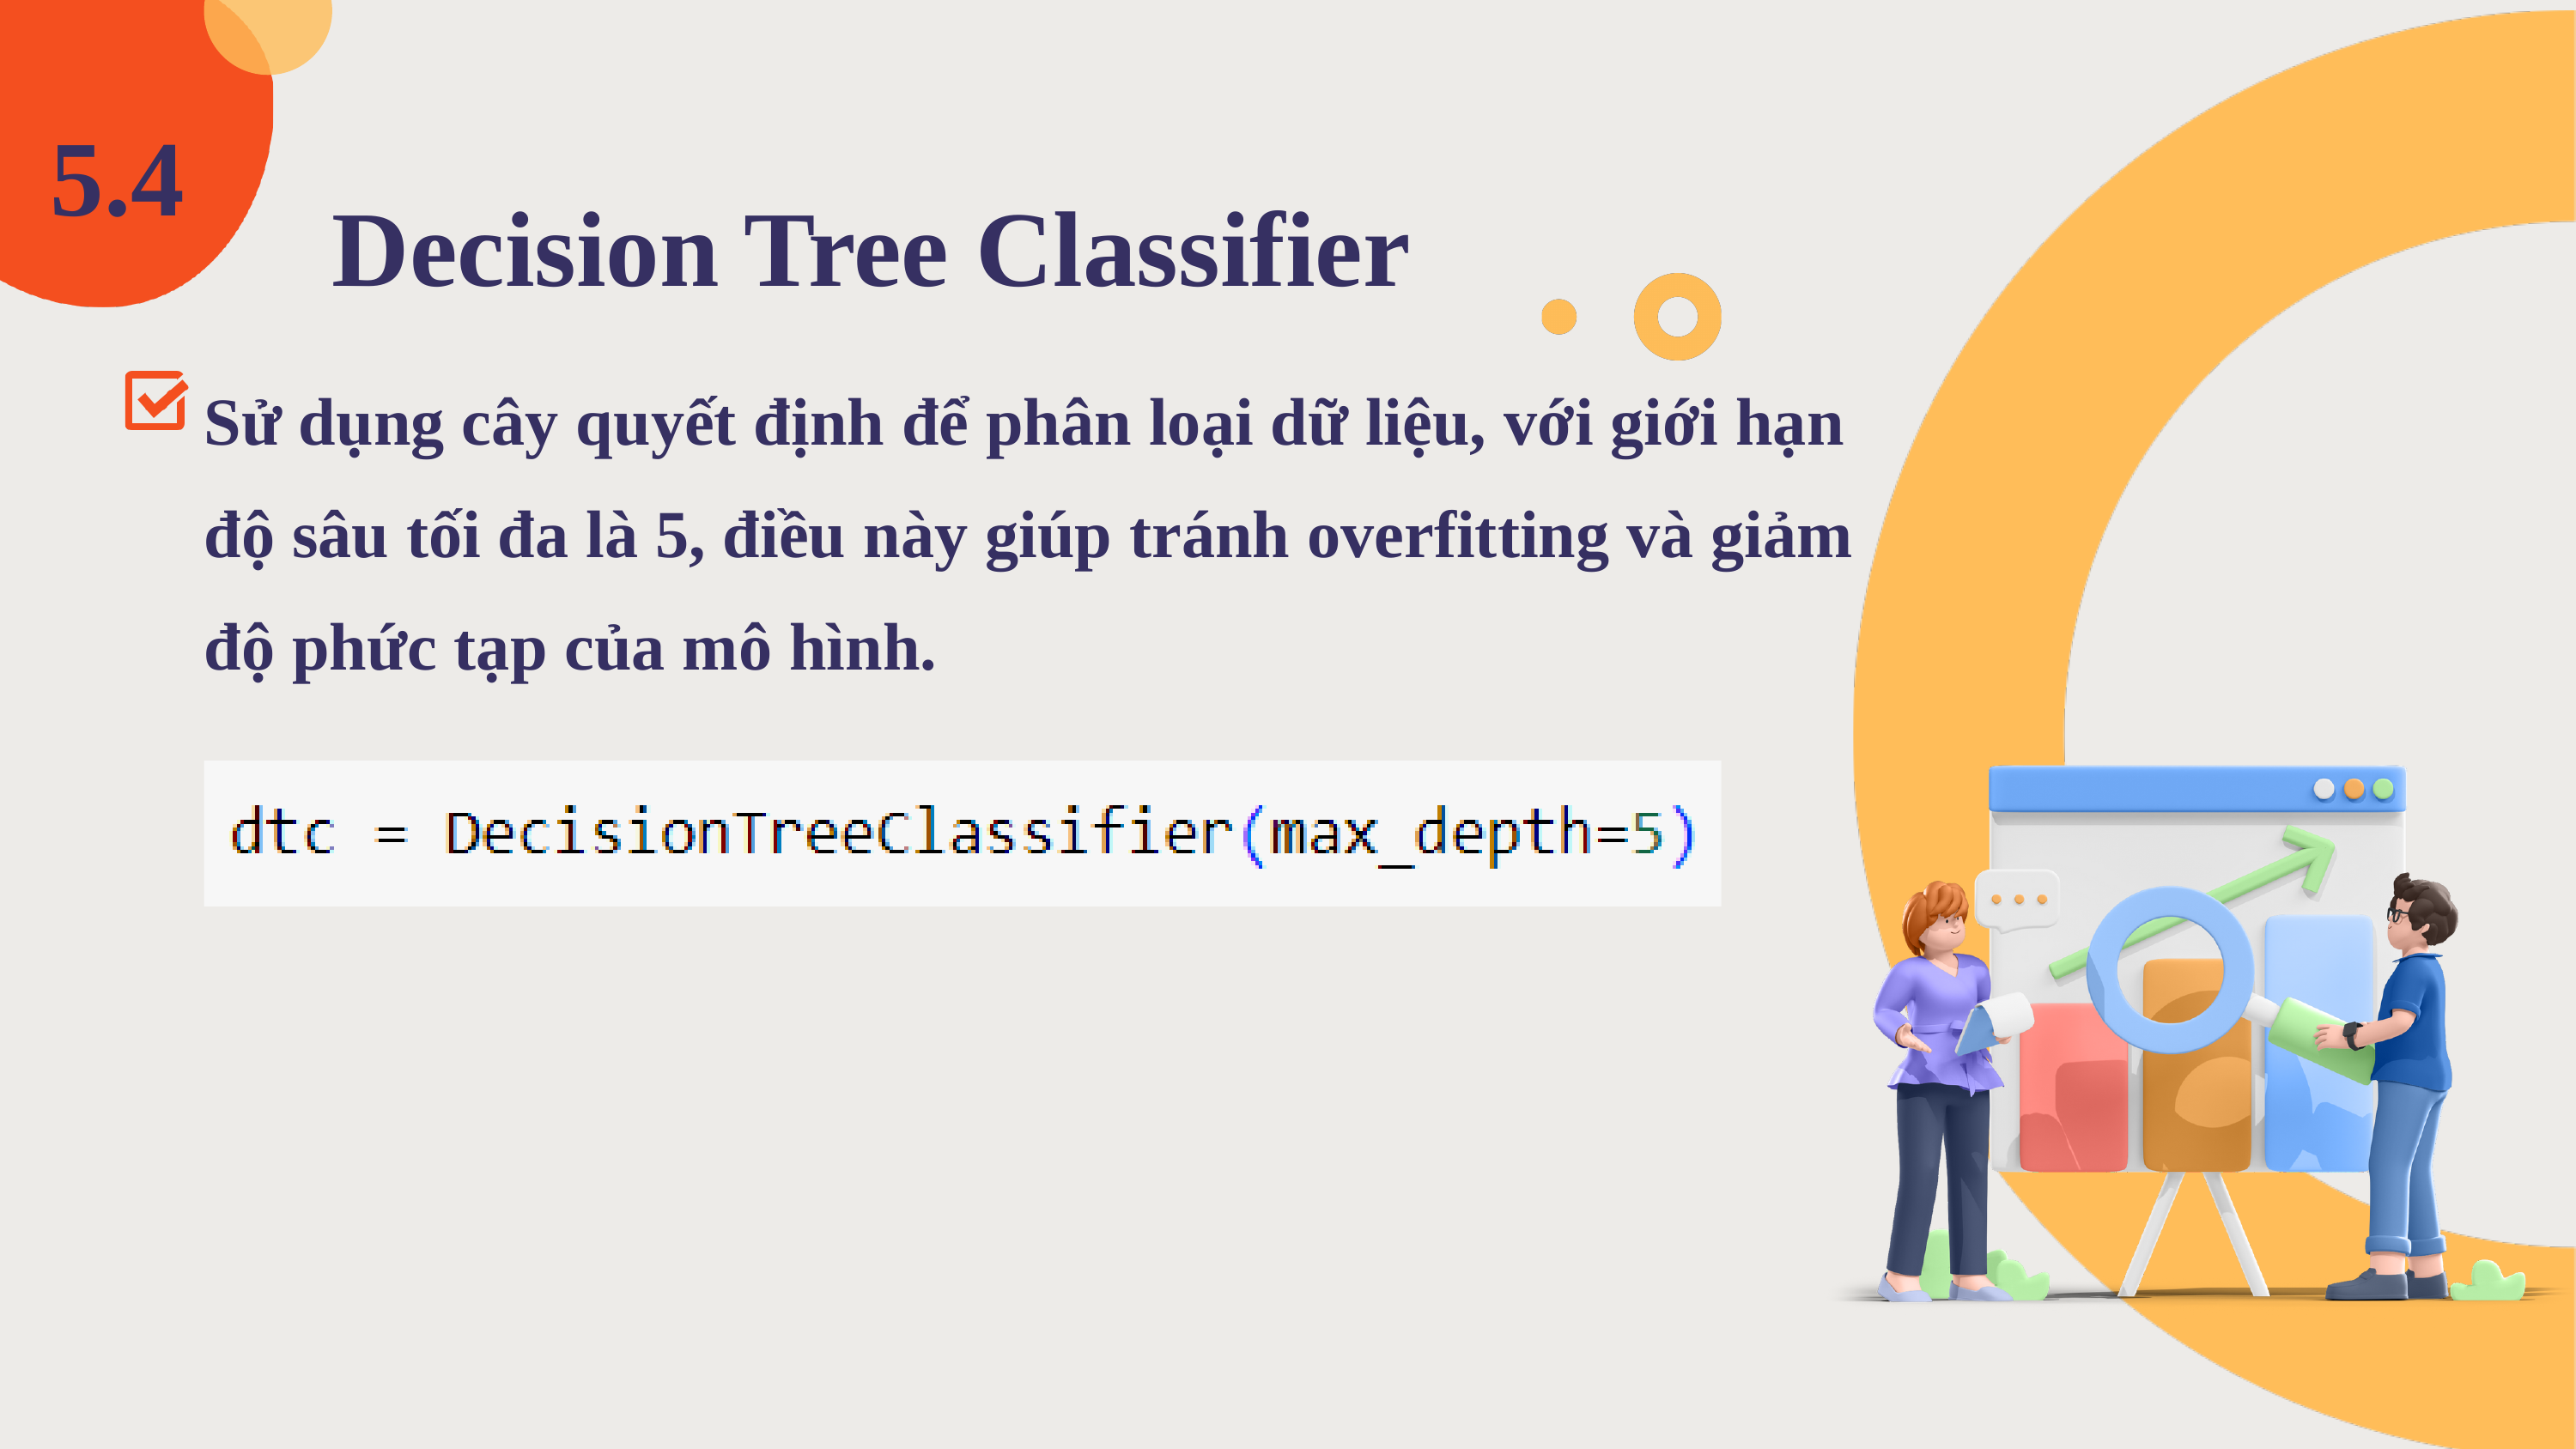

5.4
Decision Tree Classifier

Sử dụng cây quyết định để phân loại dữ liệu, với giới hạn độ sâu tối đa là 5, điều này giúp tránh overfitting và giảm độ phức tạp của mô hình.